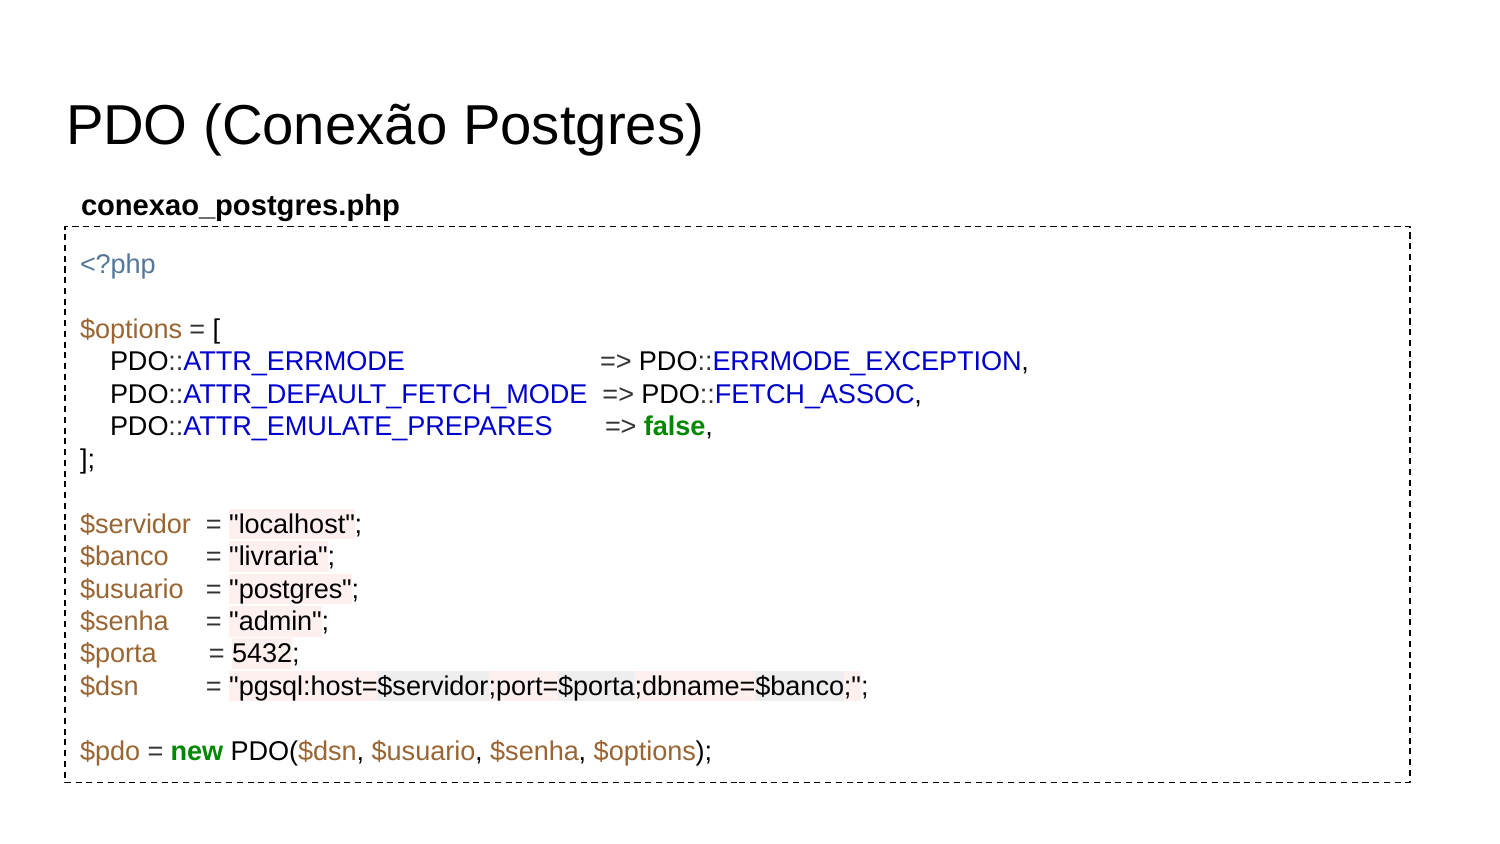

# PDO (Conexão Postgres)
conexao_postgres.php
<?php

$options = [
    PDO::ATTR_ERRMODE                          => PDO::ERRMODE_EXCEPTION,
    PDO::ATTR_DEFAULT_FETCH_MODE  => PDO::FETCH_ASSOC,
    PDO::ATTR_EMULATE_PREPARES       => false,
];

$servidor  = "localhost";
$banco     = "livraria";
$usuario   = "postgres";
$senha     = "admin";
$porta       = 5432;
$dsn         = "pgsql:host=$servidor;port=$porta;dbname=$banco;";

$pdo = new PDO($dsn, $usuario, $senha, $options);